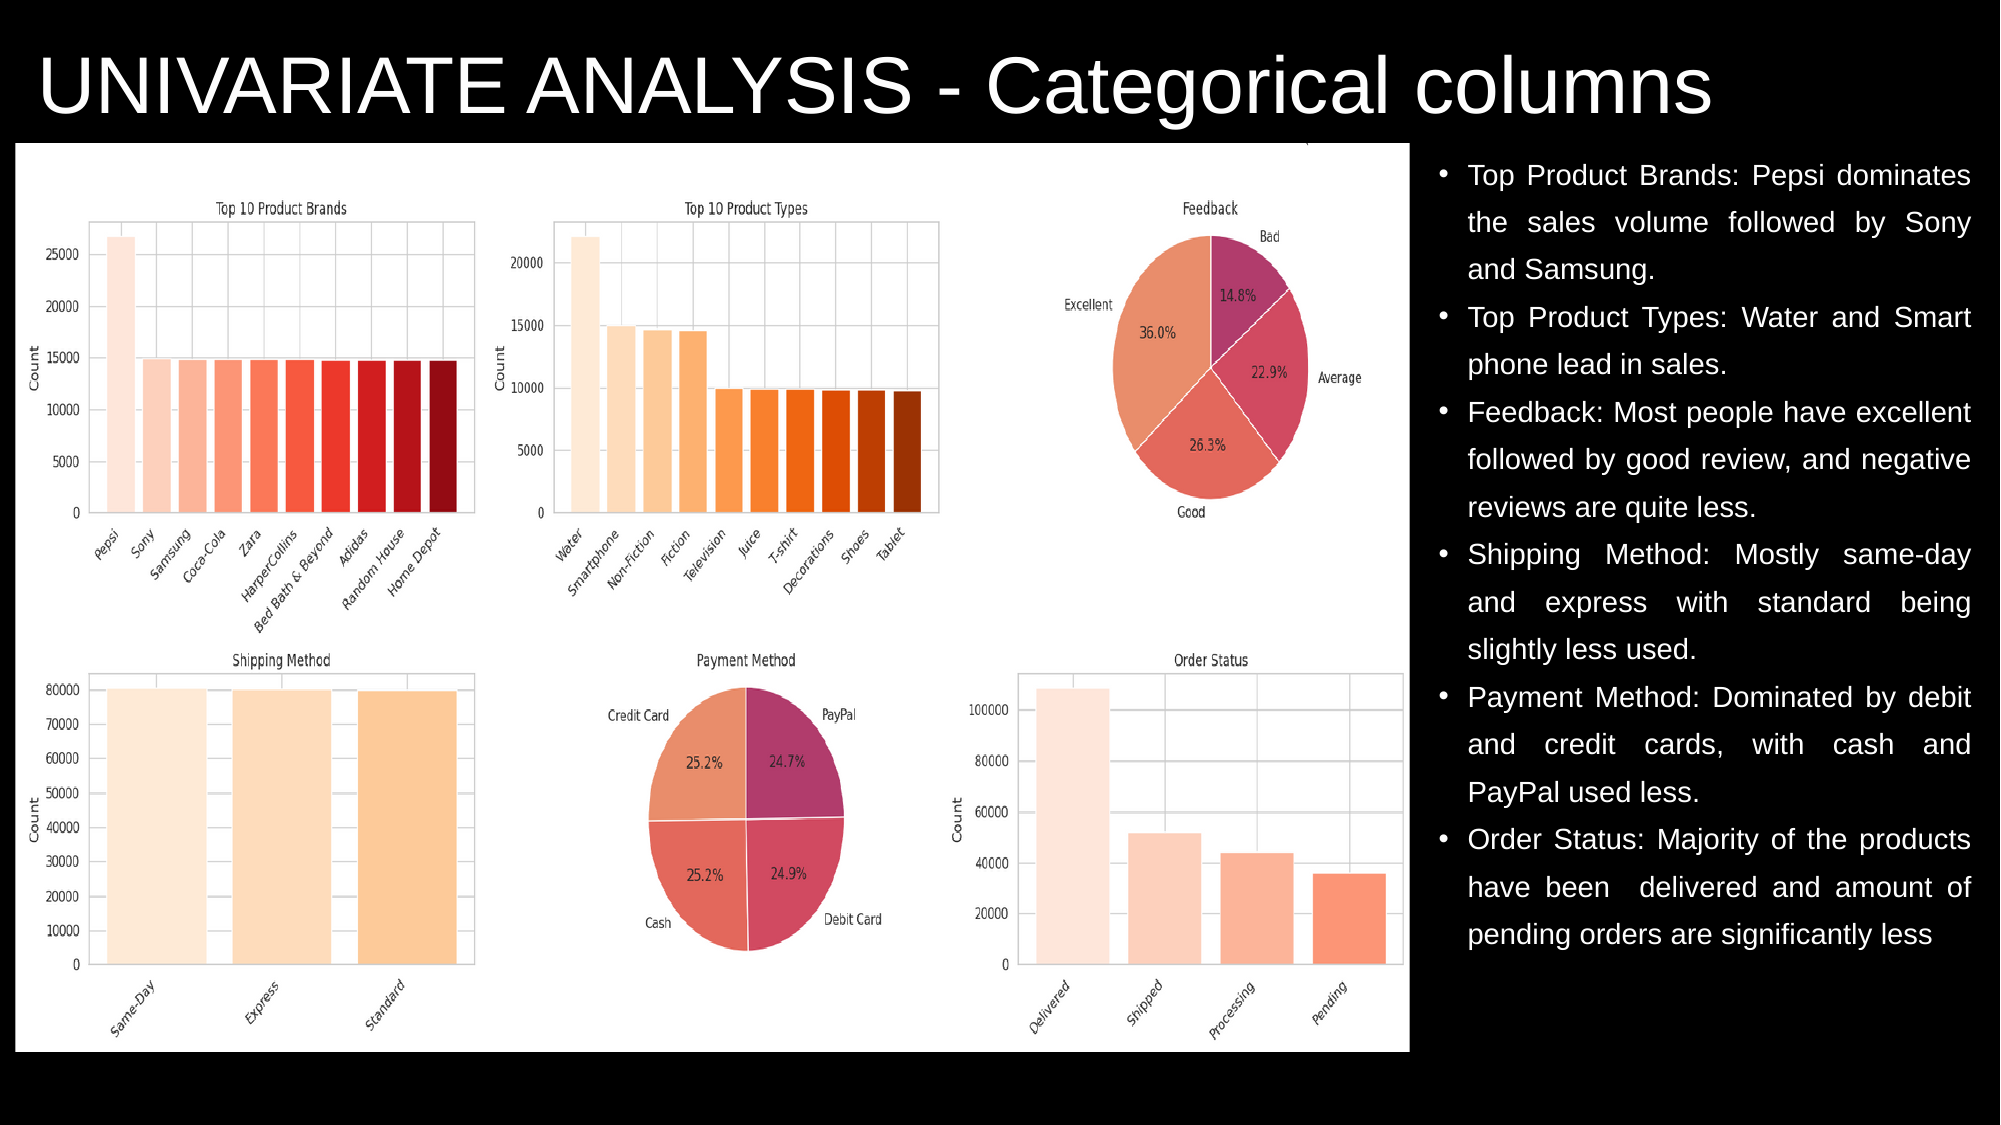

UNIVARIATE ANALYSIS - Categorical columns

Top Product Brands: Pepsi dominates the sales volume followed by Sony and Samsung.
Top Product Types: Water and Smart phone lead in sales.
Feedback: Most people have excellent followed by good review, and negative reviews are quite less.
Shipping Method: Mostly same-day and express with standard being slightly less used.
Payment Method: Dominated by debit and credit cards, with cash and PayPal used less.
Order Status: Majority of the products have been  delivered and amount of pending orders are significantly less